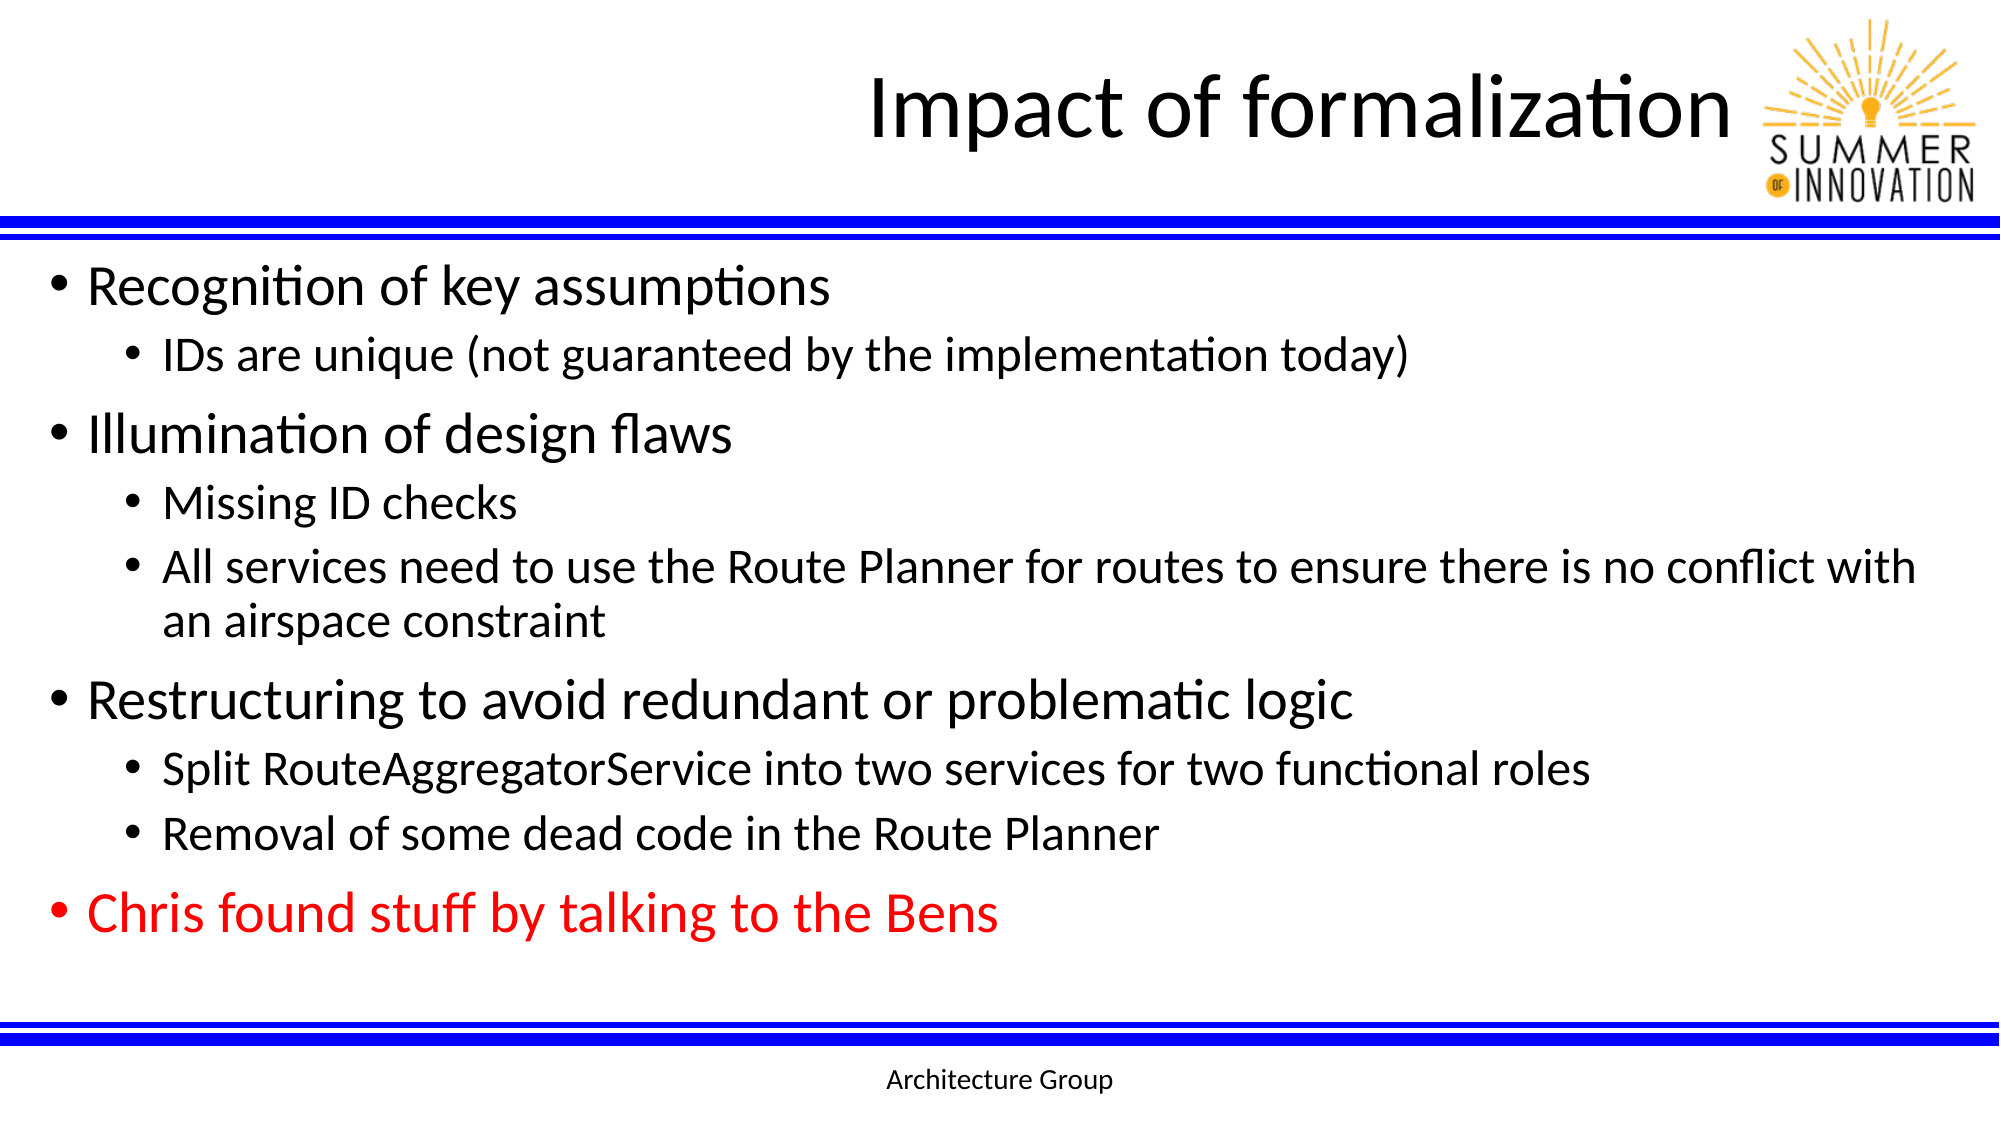

# Impact of formalization
Recognition of key assumptions
IDs are unique (not guaranteed by the implementation today)
Illumination of design flaws
Missing ID checks
All services need to use the Route Planner for routes to ensure there is no conflict with an airspace constraint
Restructuring to avoid redundant or problematic logic
Split RouteAggregatorService into two services for two functional roles
Removal of some dead code in the Route Planner
Chris found stuff by talking to the Bens
Architecture Group